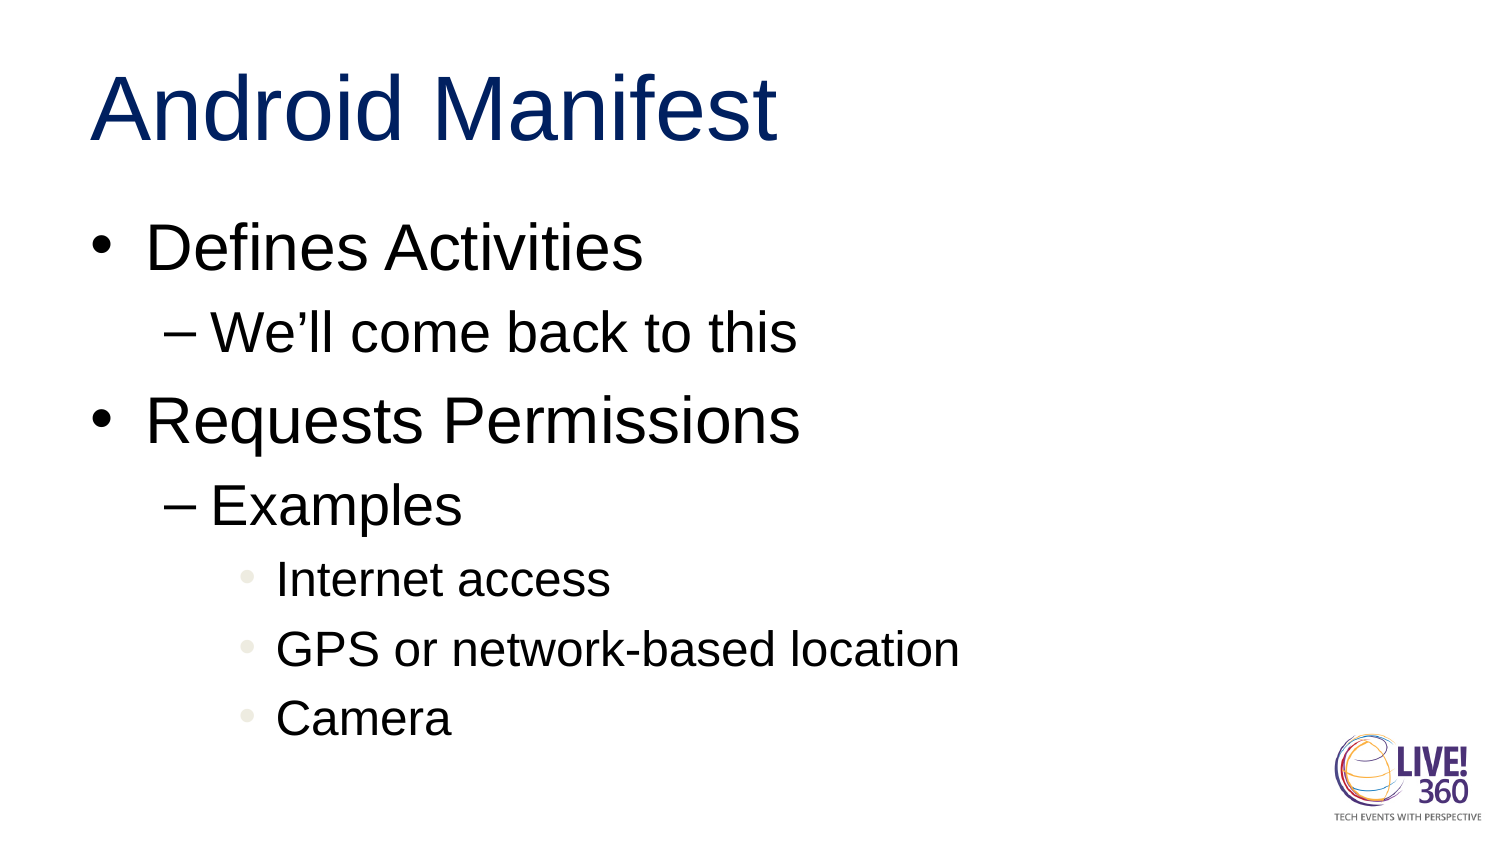

# Android Manifest
Defines Activities
We’ll come back to this
Requests Permissions
Examples
Internet access
GPS or network-based location
Camera